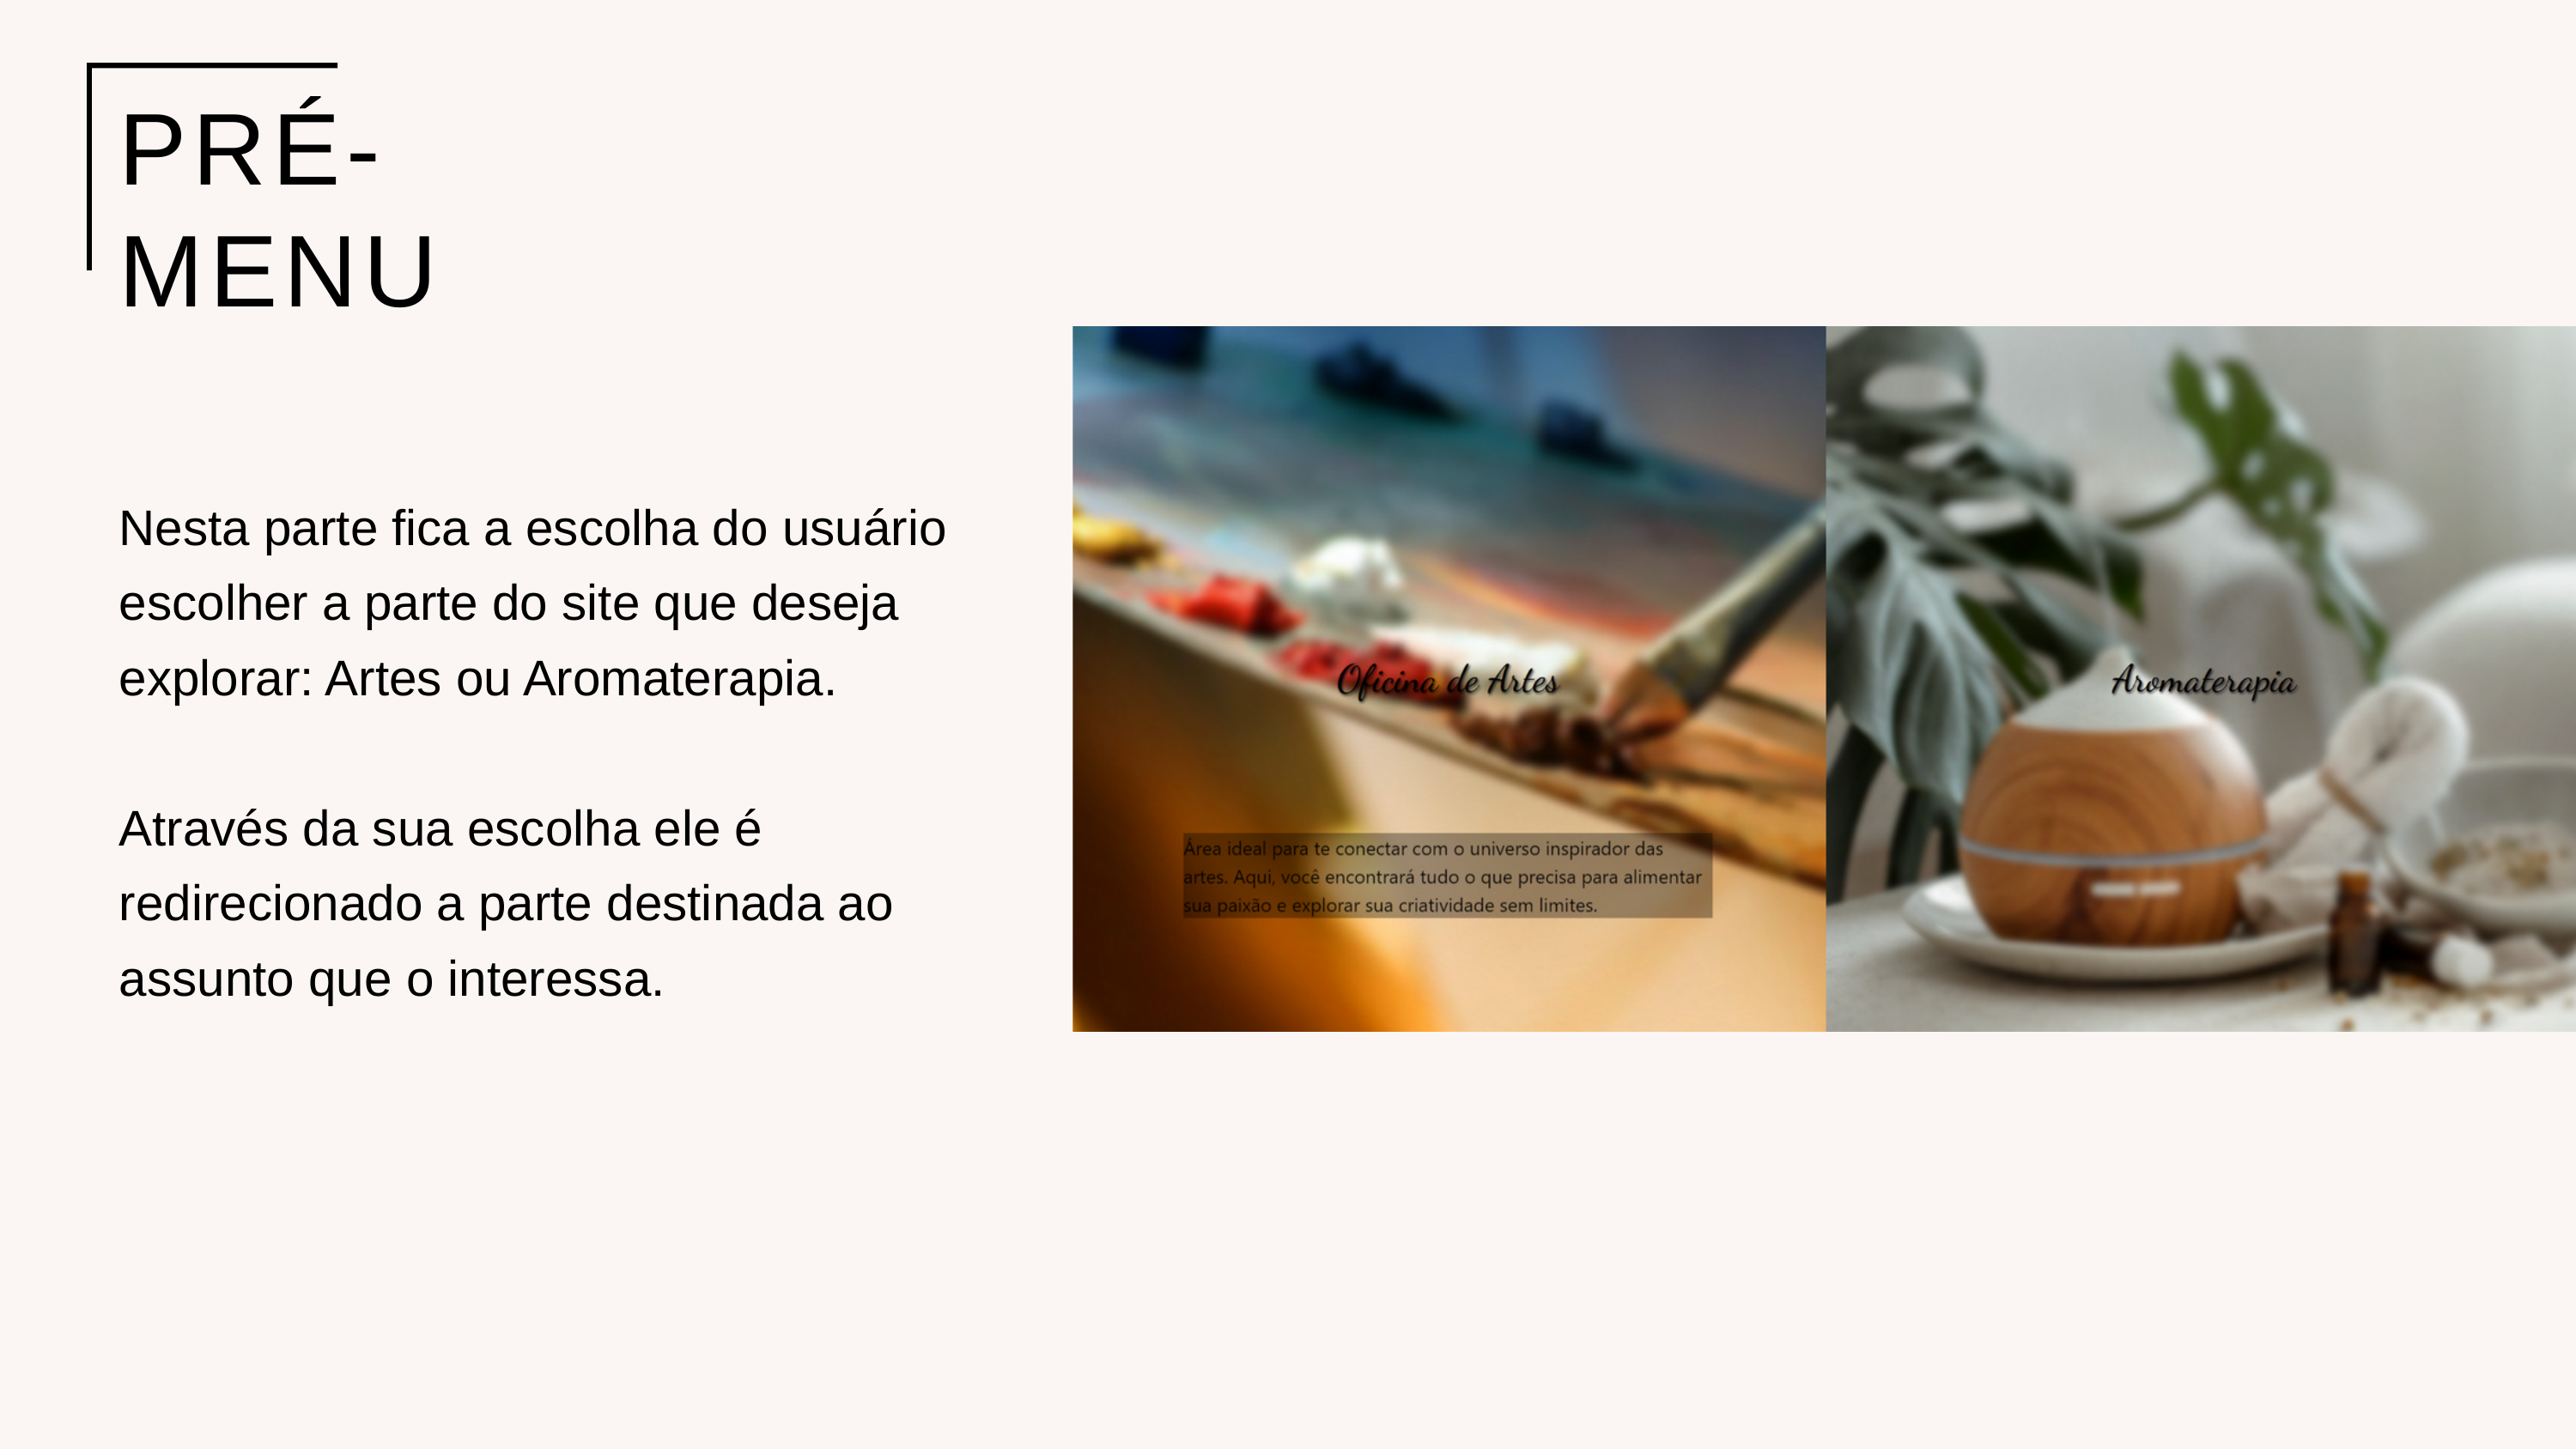

PRÉ-MENU

Nesta parte fica a escolha do usuário
escolher a parte do site que deseja explorar: Artes ou Aromaterapia.

Através da sua escolha ele é redirecionado a parte destinada ao assunto que o interessa.